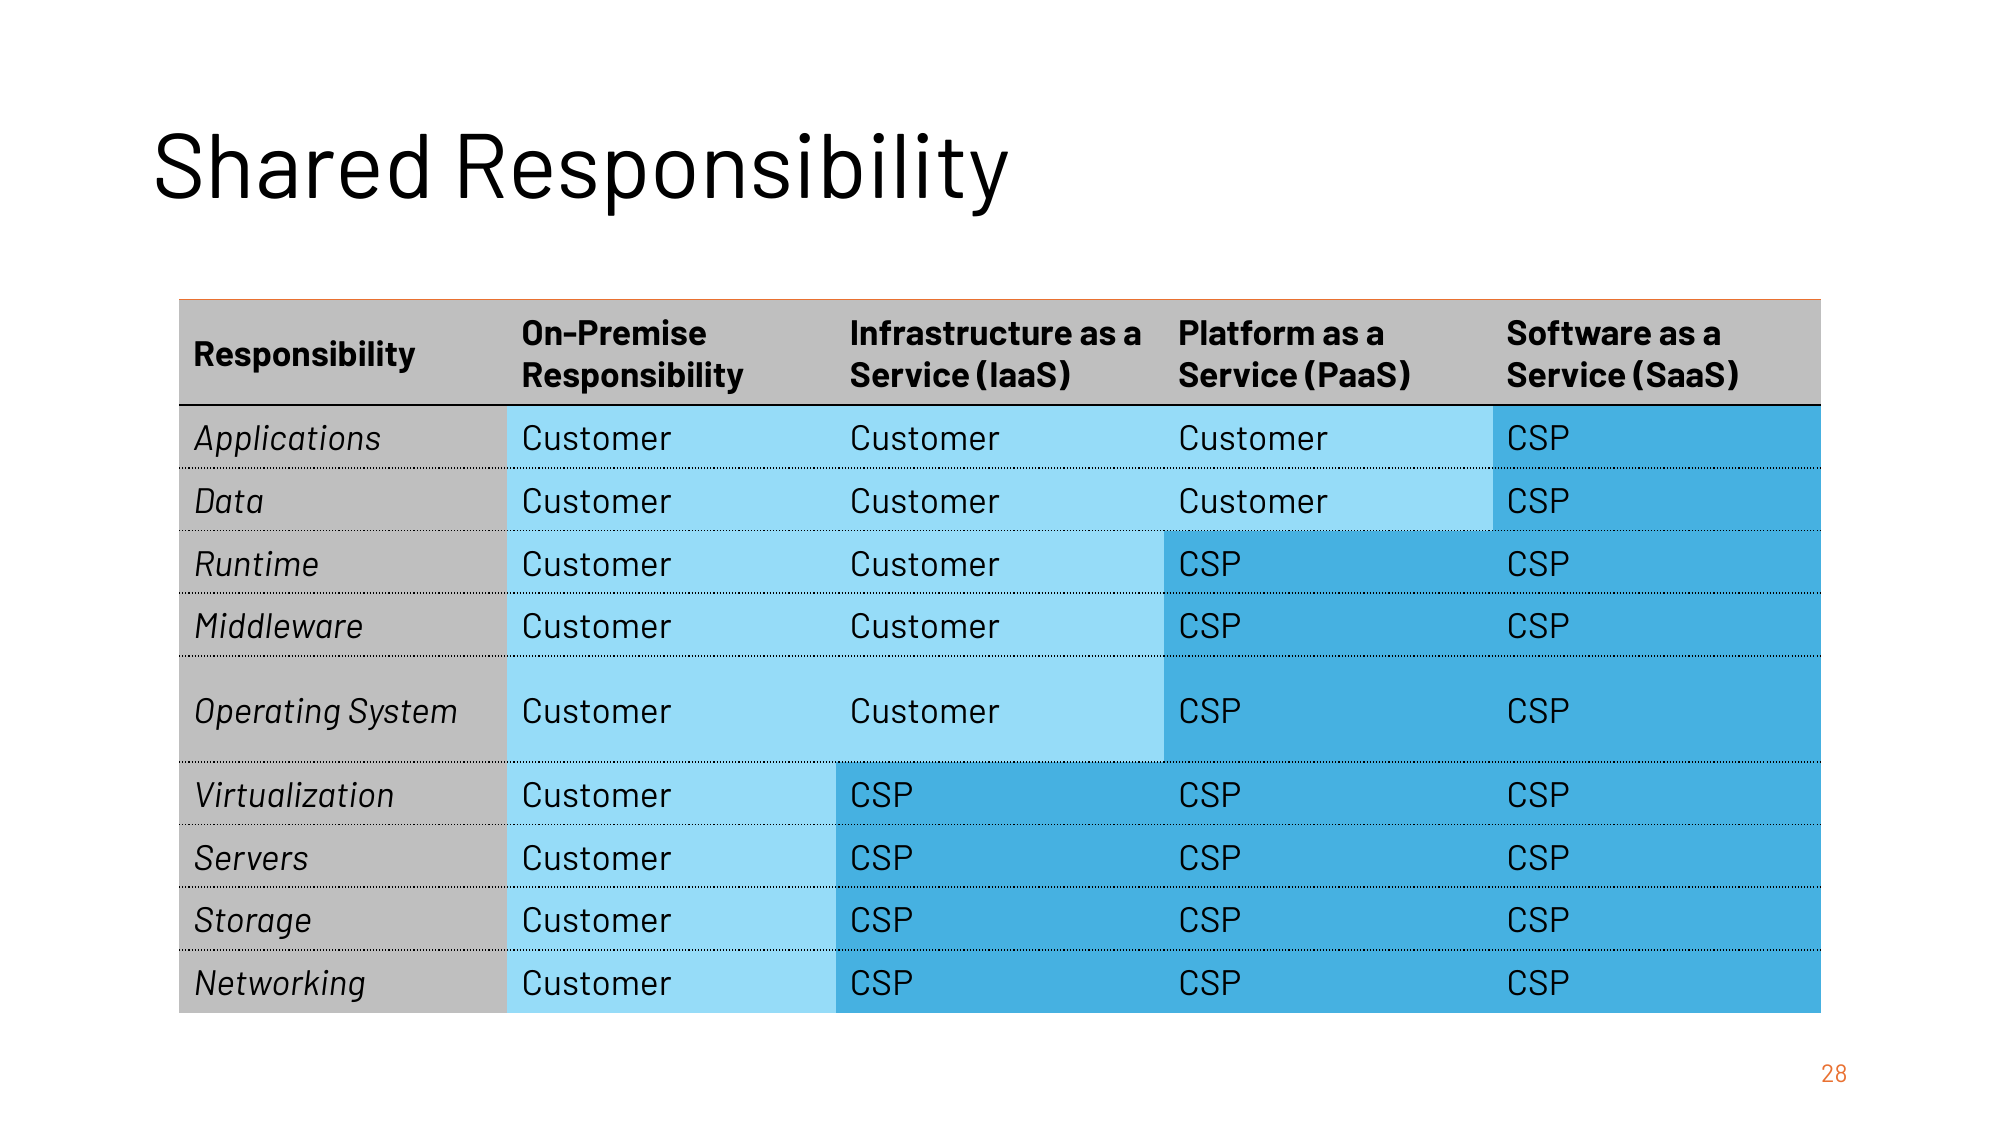

# Shared Responsibility
| Responsibility | On-Premise Responsibility | Infrastructure as a Service (IaaS) | Platform as a Service (PaaS) | Software as a Service (SaaS) |
| --- | --- | --- | --- | --- |
| Applications | Customer | Customer | Customer | CSP |
| Data | Customer | Customer | Customer | CSP |
| Runtime | Customer | Customer | CSP | CSP |
| Middleware | Customer | Customer | CSP | CSP |
| Operating System | Customer | Customer | CSP | CSP |
| Virtualization | Customer | CSP | CSP | CSP |
| Servers | Customer | CSP | CSP | CSP |
| Storage | Customer | CSP | CSP | CSP |
| Networking | Customer | CSP | CSP | CSP |
28